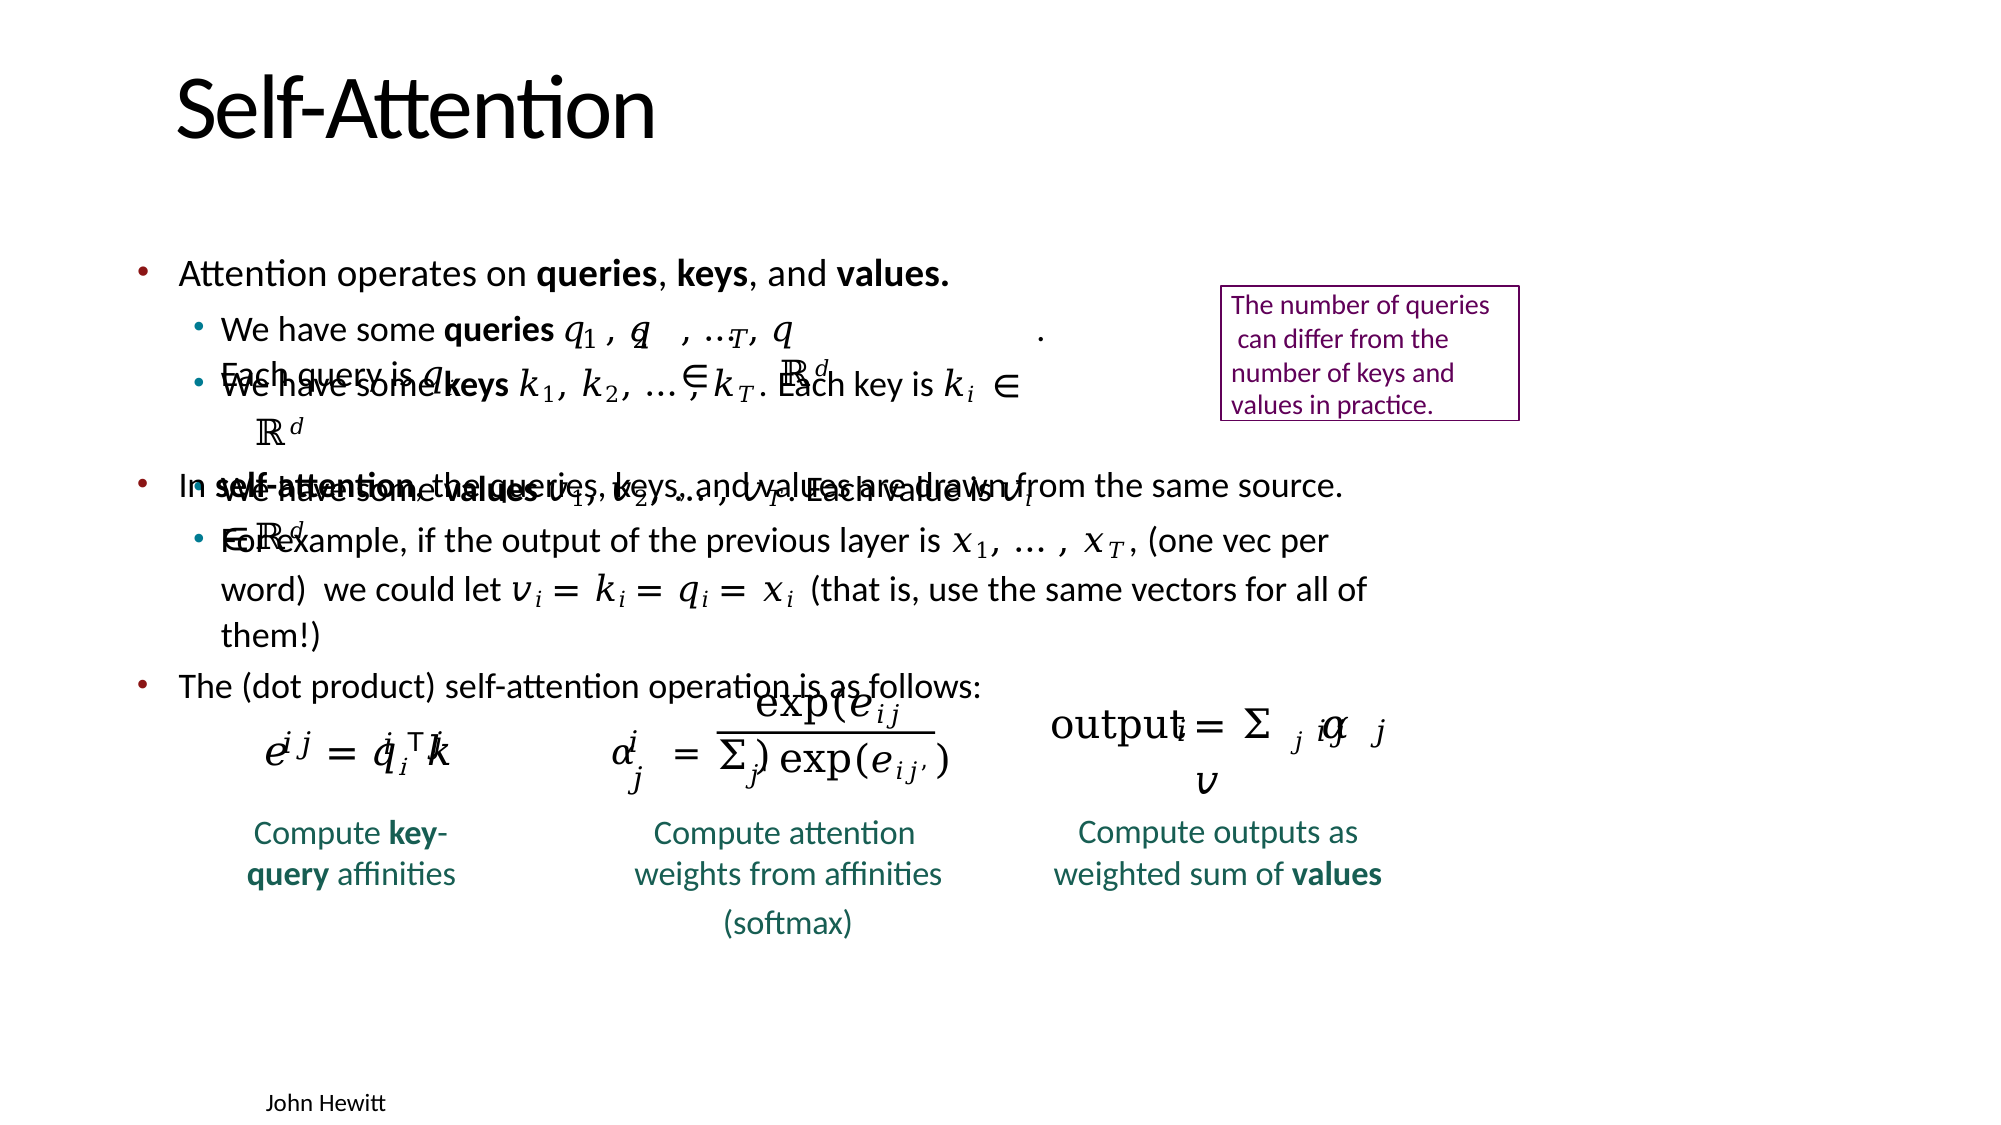

# Self-Attention
Attention operates on queries, keys, and values.
The number of queries  can differ from the  number of keys and
values in practice.
We have some queries 𝑞 , 𝑞	, … , 𝑞	. Each query is 𝑞i	∈	ℝ𝑑
1	2	𝑇
We have some keys 𝑘1, 𝑘2, … , 𝑘𝑇. Each key is 𝑘𝑖  ∈	ℝ𝑑
We have some values 𝑣1, 𝑣2, … , 𝑣𝑇. Each value is 𝑣𝑖  ∈	ℝ𝑑
In self-attention, the queries, keys, and values are drawn from the same source.
For example, if the output of the previous layer is 𝑥1, … , 𝑥𝑇, (one vec per word)  we could let 𝑣𝑖 = 𝑘𝑖 = 𝑞𝑖 = 𝑥𝑖 (that is, use the same vectors for all of them!)
The (dot product) self-attention operation is as follows:
exp(𝑒𝑖𝑗)
output	= Σ 𝑗 𝛼	𝑣
𝑒	= 𝑞i𝖳𝑘	𝛼	=
 𝑖	𝑖𝑗	 𝑗
𝑖𝑗
𝑖𝑗	𝑗
𝑖
Σ
exp(𝑒𝑖𝑗’ )
𝑗'

Compute outputs as  weighted sum of values
Compute attention  weights from affinities
(softmax)
Compute key-  query affinities
John Hewitt